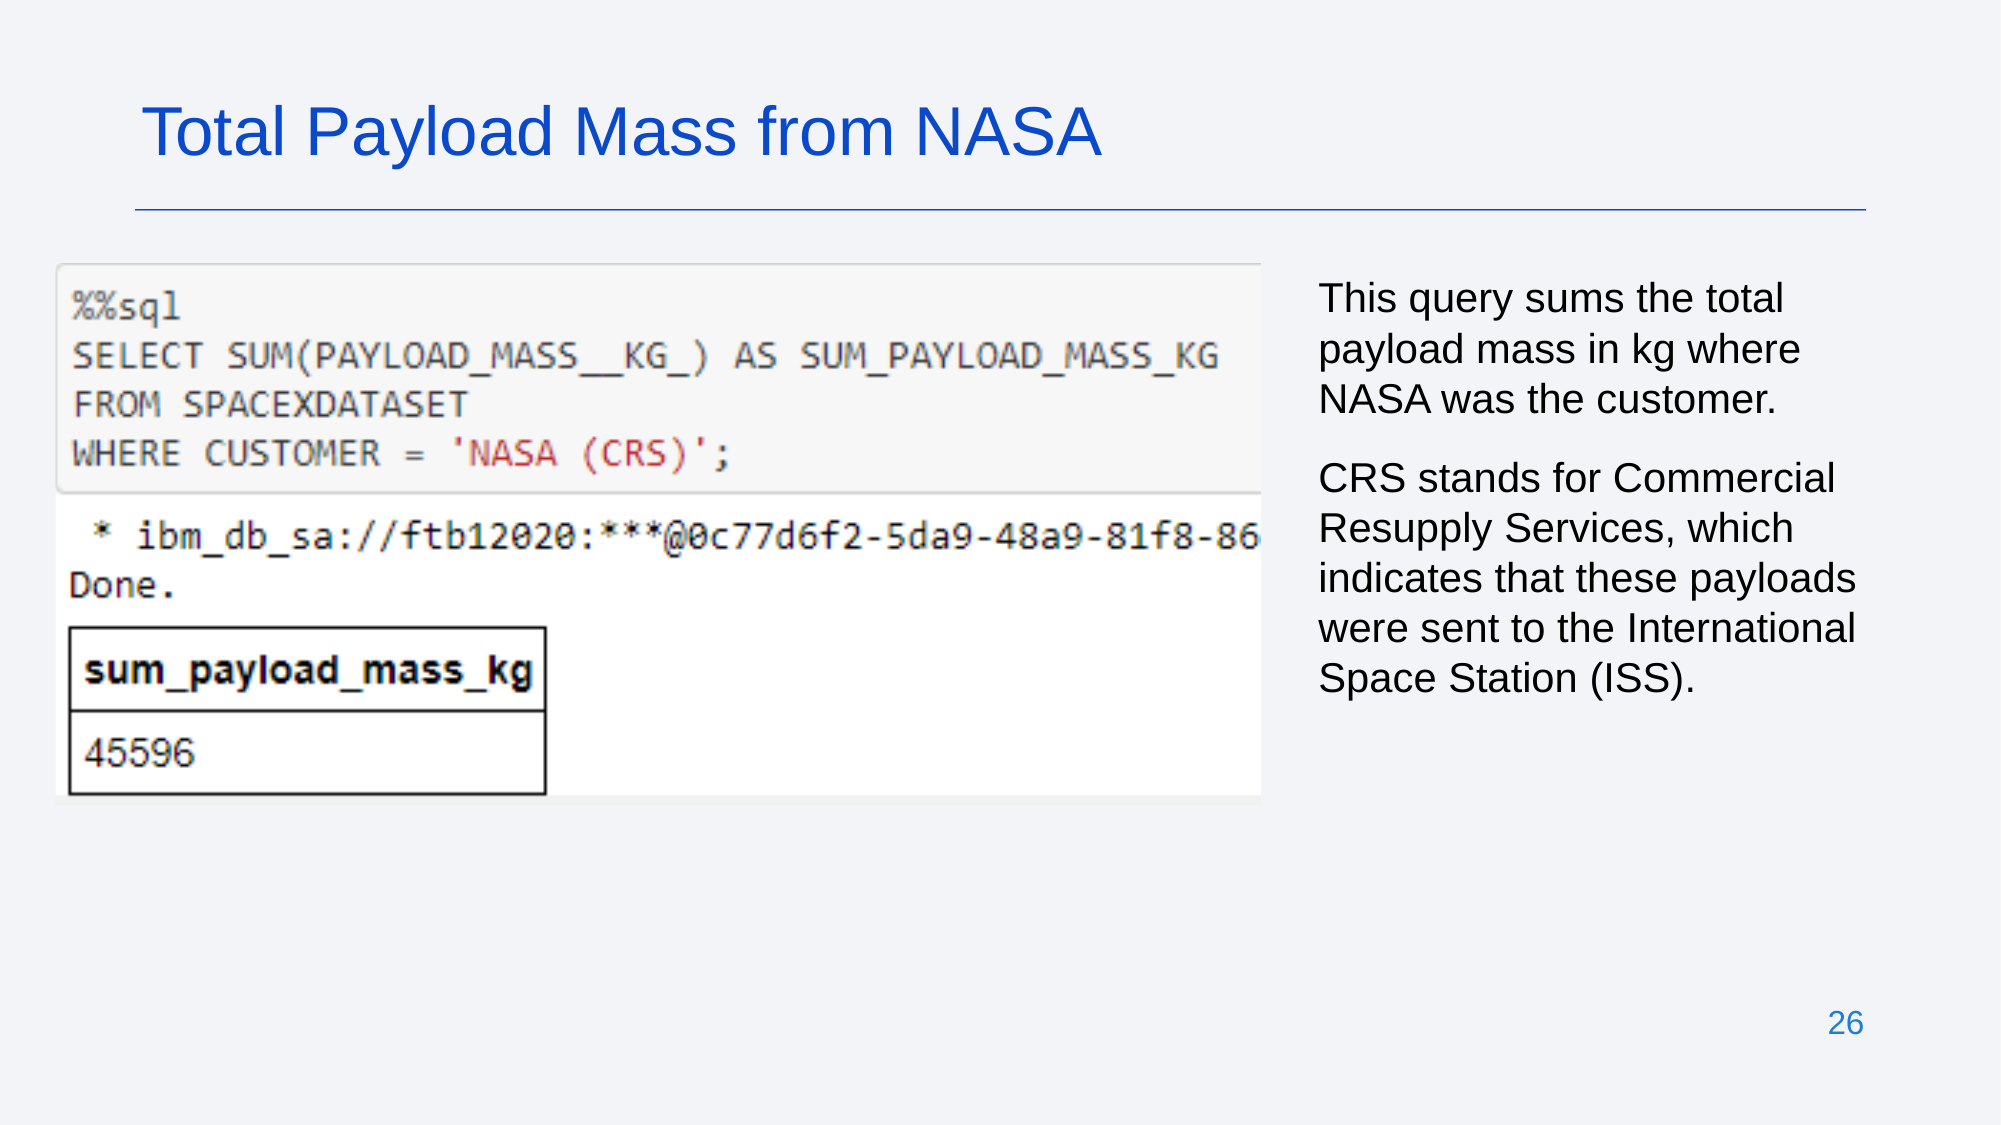

Total Payload Mass from NASA

This query sums the total payload mass in kg where NASA was the customer.
CRS stands for Commercial Resupply Services, which indicates that these payloads were sent to the International Space Station (ISS).
26